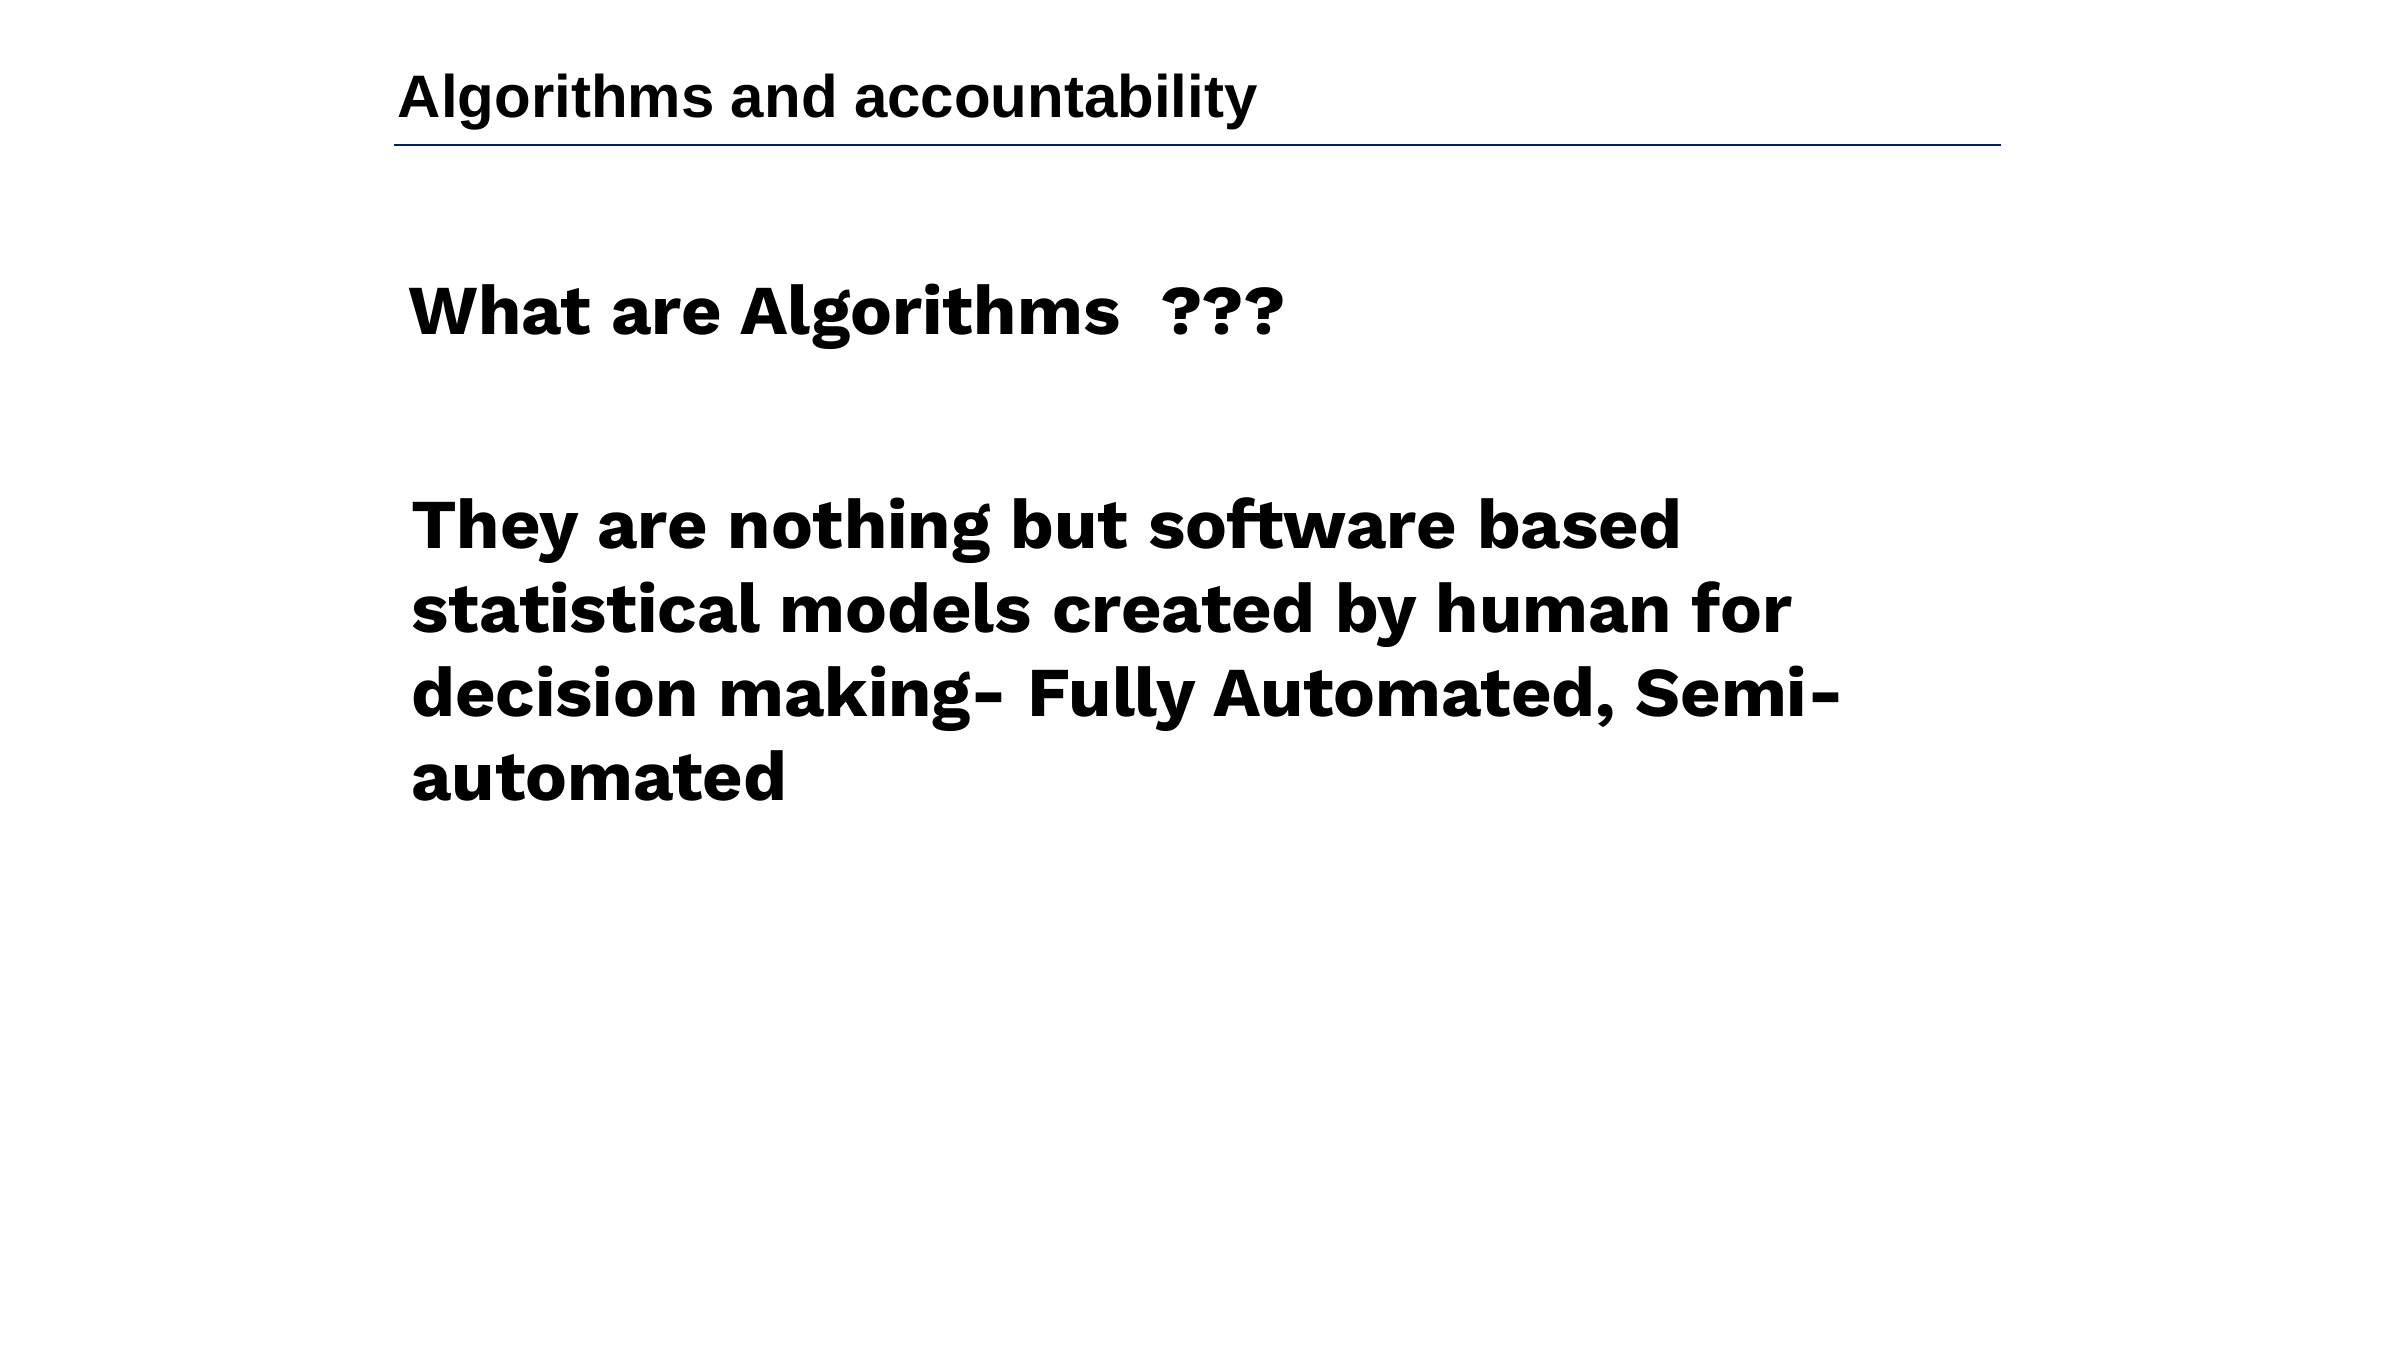

Algorithms and accountability
What are Algorithms  ???

They are nothing but software based statistical models created by human for decision making- Fully Automated, Semi-automated